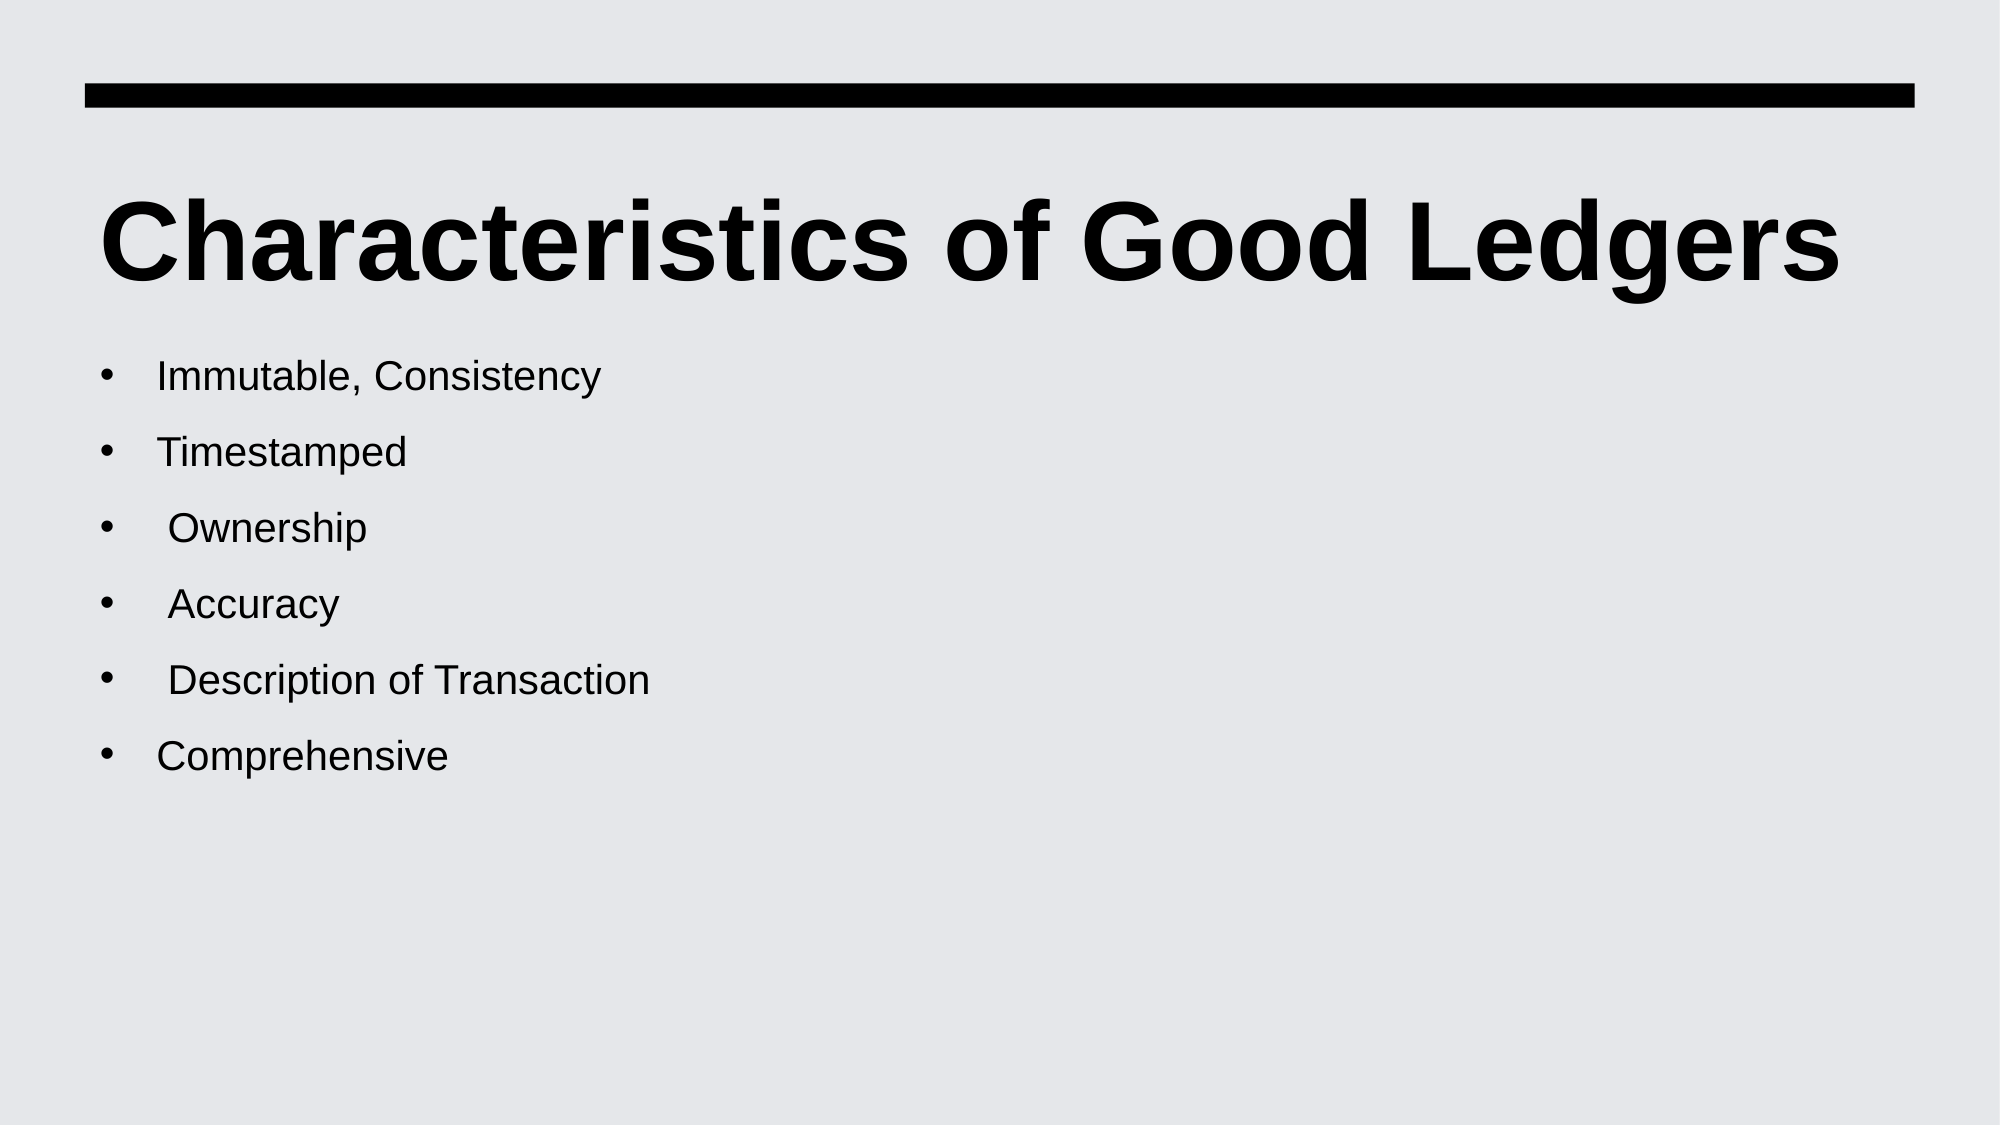

# Characteristics of Good Ledgers
Immutable, Consistency
Timestamped
 Ownership
 Accuracy
 Description of Transaction
Comprehensive